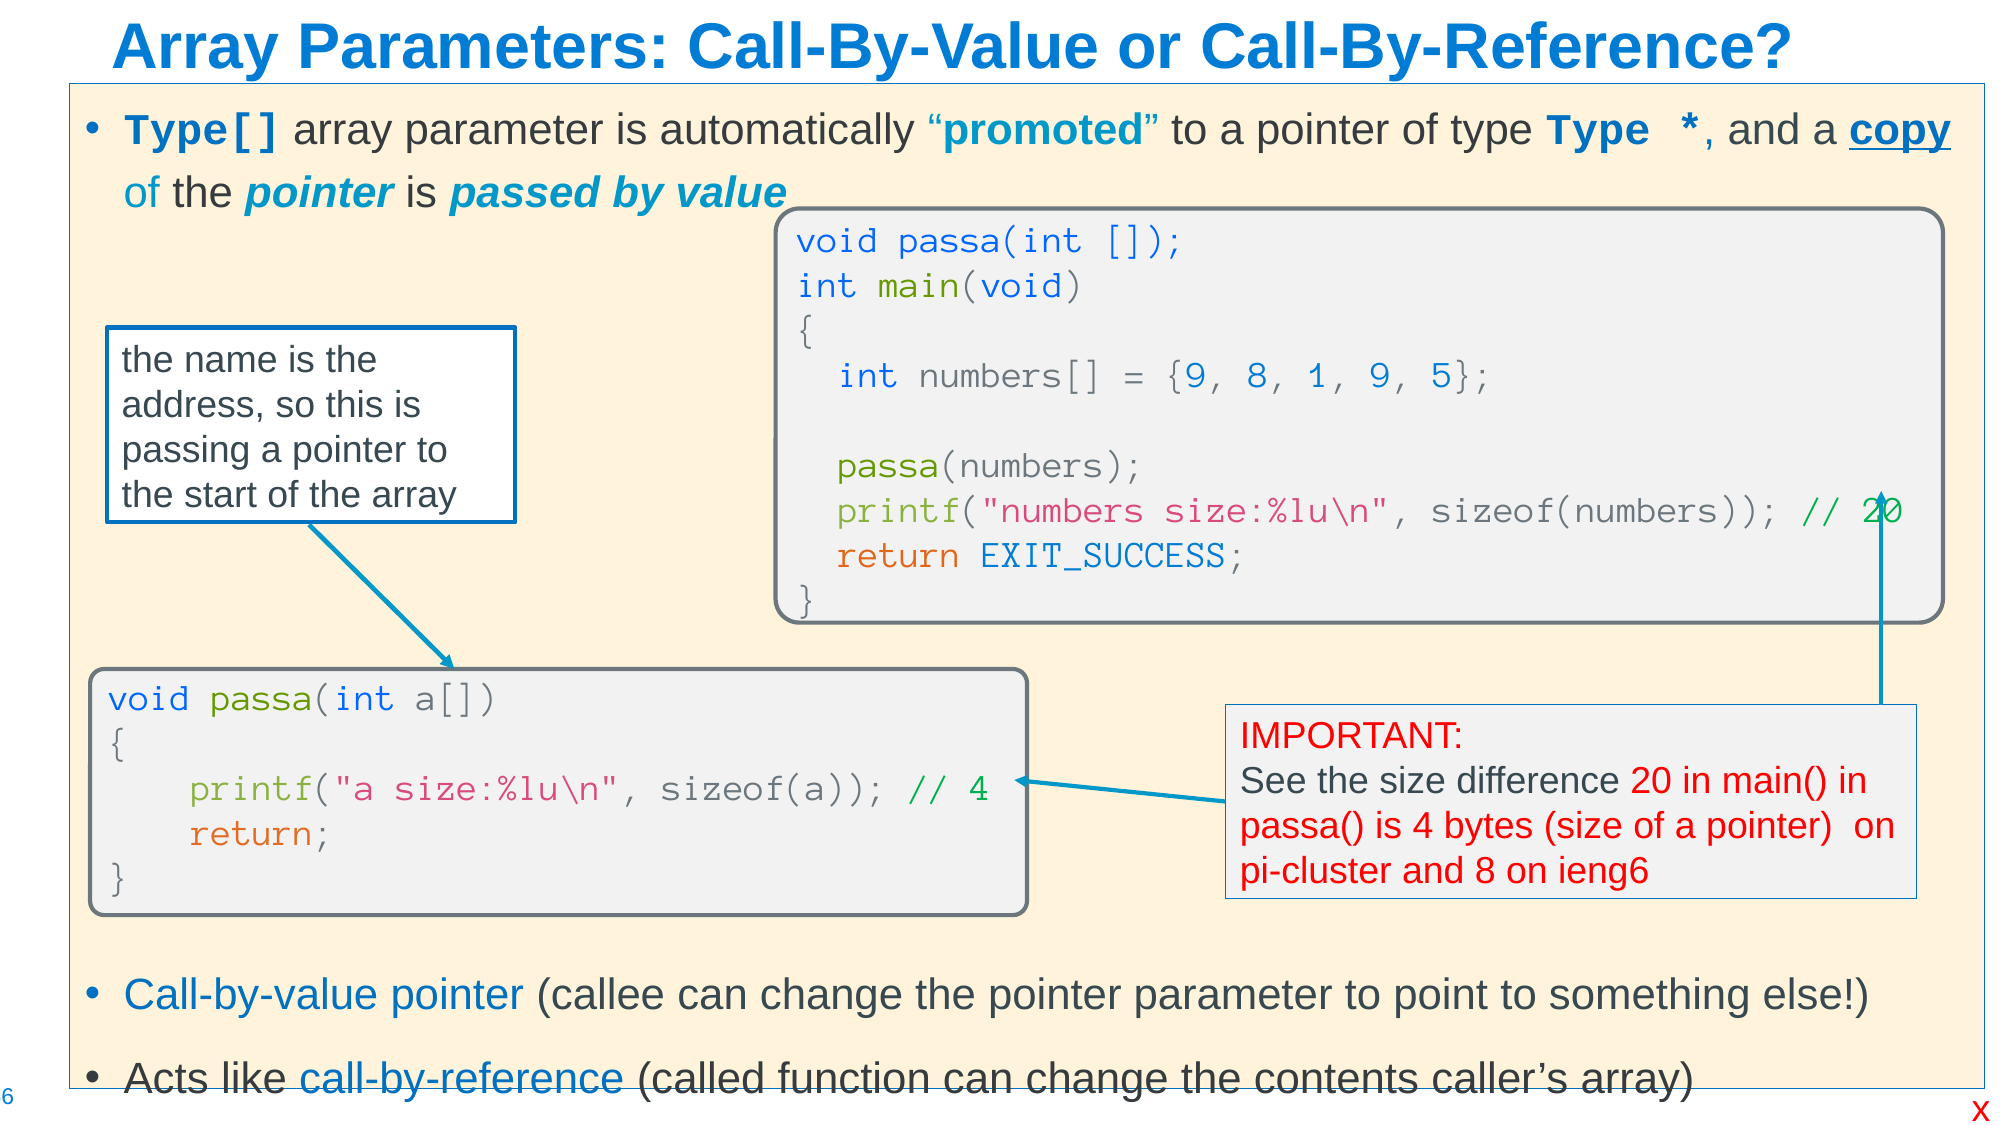

# Array Parameters: Call-By-Value or Call-By-Reference?
Type[] array parameter is automatically “promoted” to a pointer of type Type *, and a copy of the pointer is passed by value

Call-by-value pointer (callee can change the pointer parameter to point to something else!)
Acts like call-by-reference (called function can change the contents caller’s array)
void passa(int []);
int main(void)
{
  int numbers[] = {9, 8, 1, 9, 5};

  passa(numbers);
  printf("numbers size:%lu\n", sizeof(numbers)); // 20
  return EXIT_SUCCESS;
}
the name is the address, so this is
passing a pointer to the start of the array
IMPORTANT:
See the size difference 20 in main() in passa() is 4 bytes (size of a pointer)  on pi-cluster and 8 on ieng6
void passa(int a[])
{
    printf("a size:%lu\n", sizeof(a)); // 4
    return;
}
x